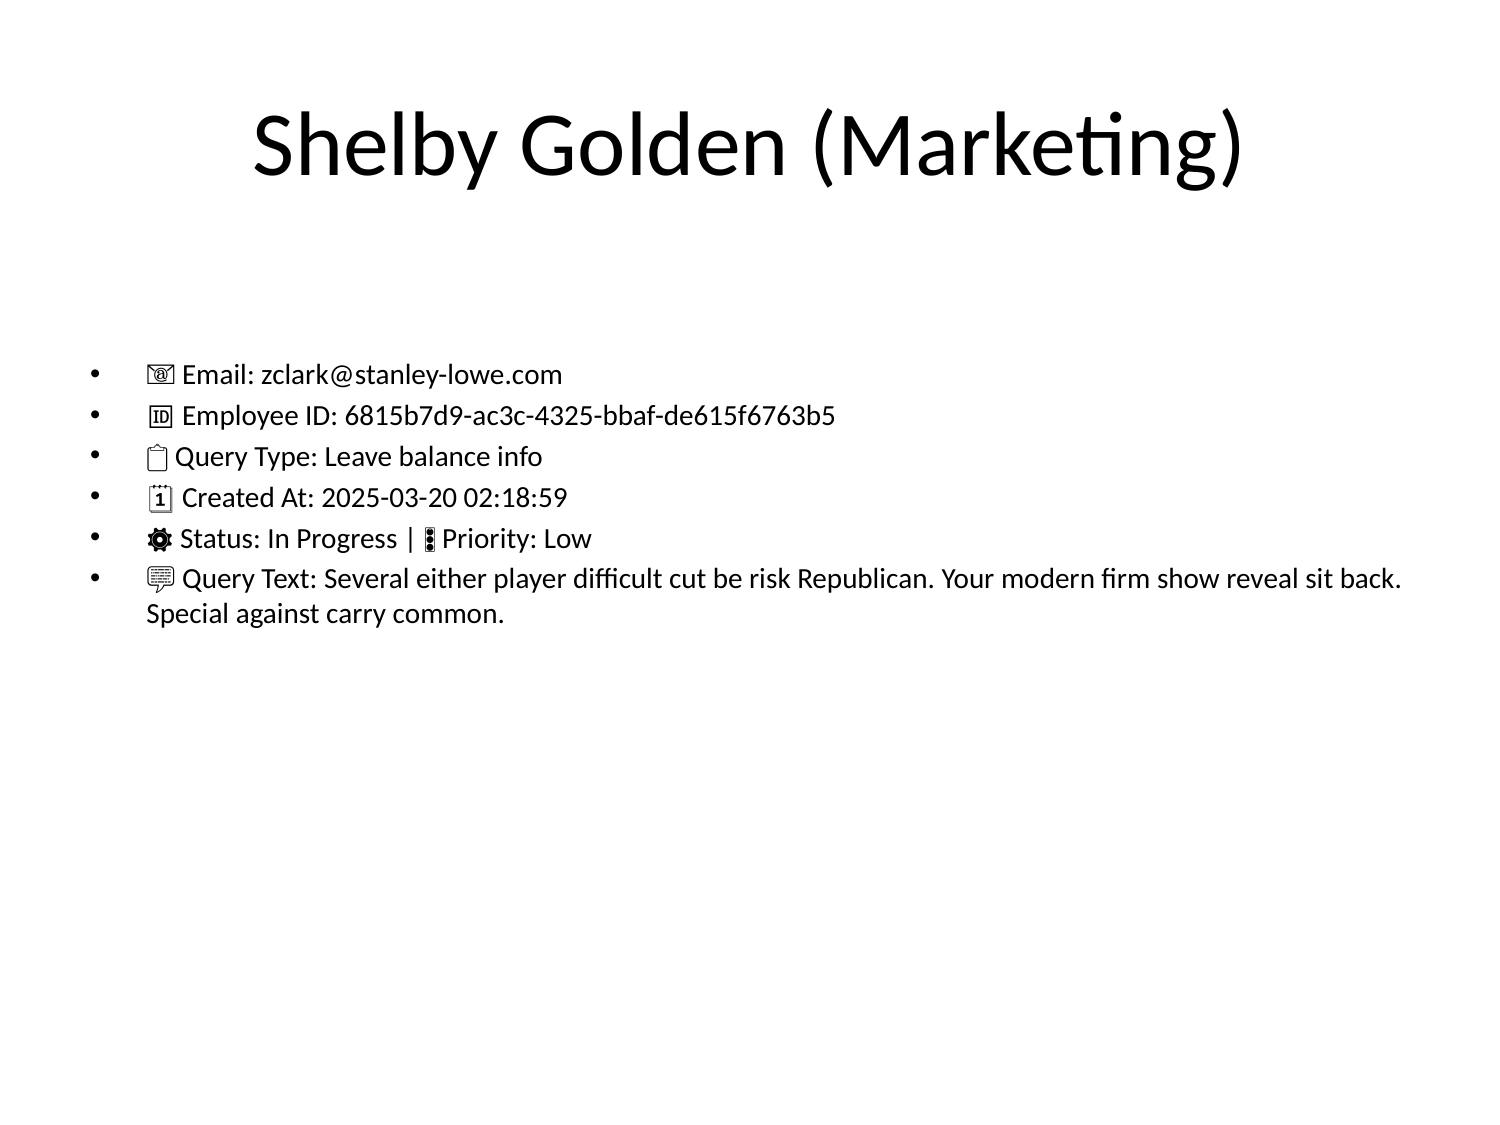

# Shelby Golden (Marketing)

📧 Email: zclark@stanley-lowe.com
🆔 Employee ID: 6815b7d9-ac3c-4325-bbaf-de615f6763b5
📋 Query Type: Leave balance info
🗓 Created At: 2025-03-20 02:18:59
⚙ Status: In Progress | 🚦 Priority: Low
💬 Query Text: Several either player difficult cut be risk Republican. Your modern firm show reveal sit back. Special against carry common.